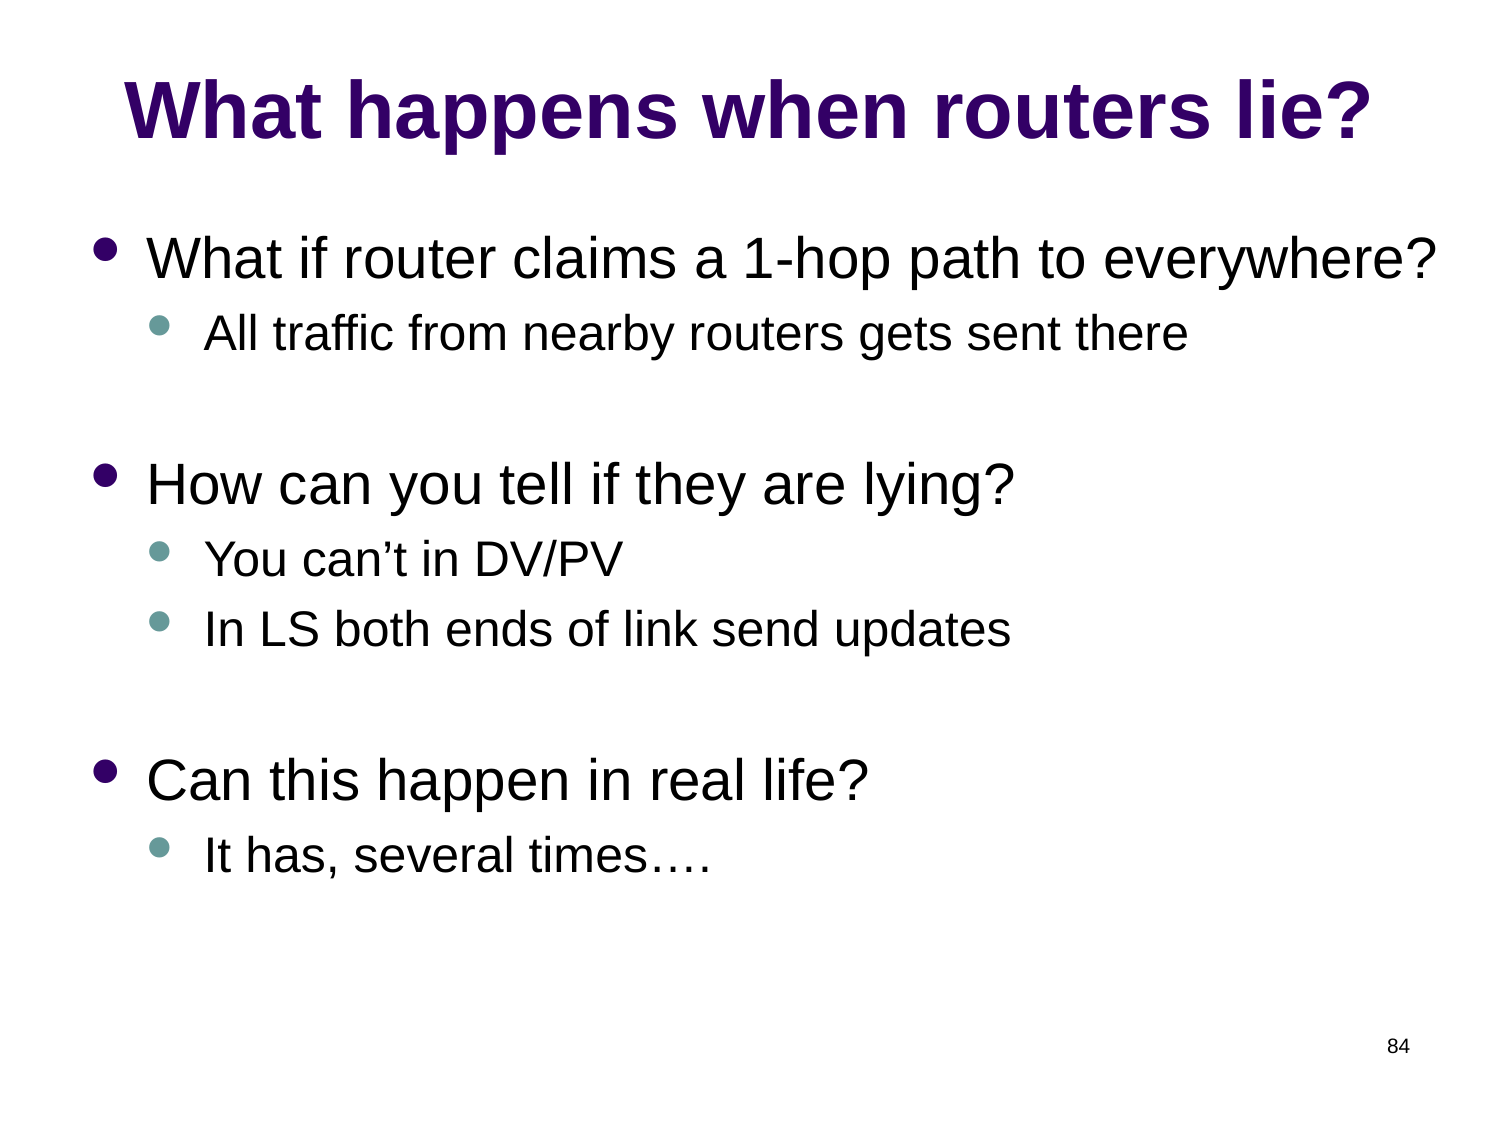

# What happens when routers lie?
What if router claims a 1-hop path to everywhere?
All traffic from nearby routers gets sent there

How can you tell if they are lying?
You can’t in DV/PV
In LS both ends of link send updates

Can this happen in real life?
It has, several times….
84